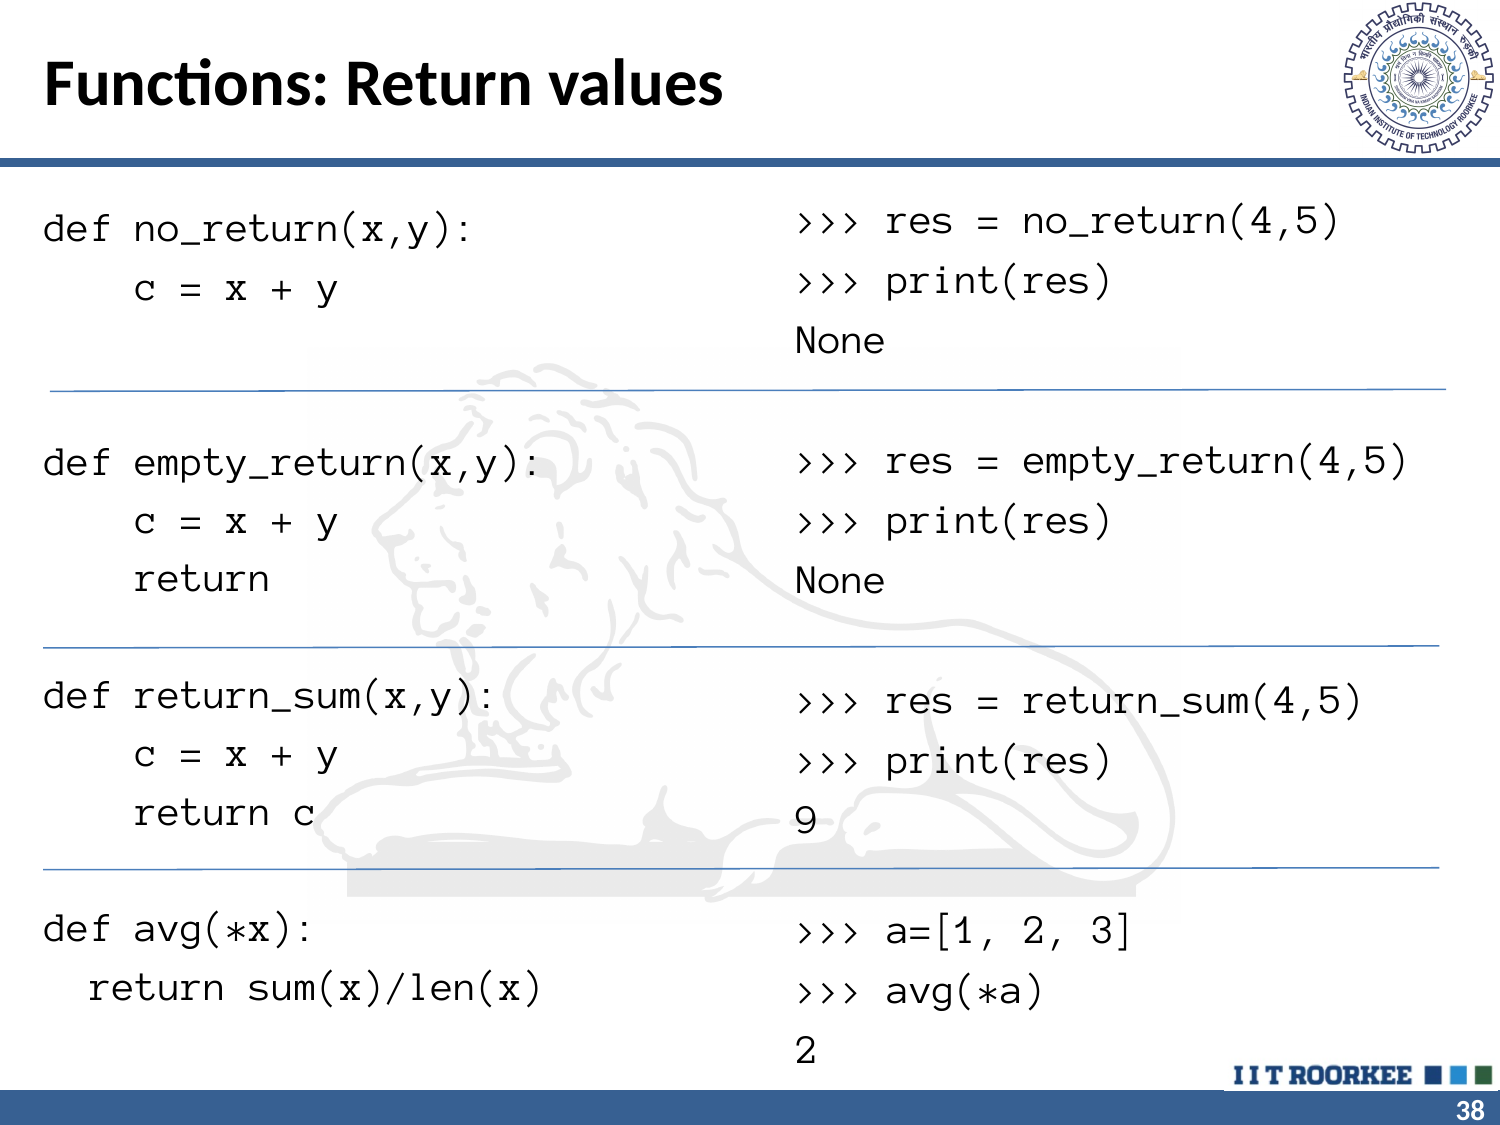

# Functions: Return values
>>> res = no_return(4,5)
>>> print(res)
None

>>> res = empty_return(4,5)
>>> print(res)
None

>>> res = return_sum(4,5)
>>> print(res)
9

>>> a=[1, 2, 3]
>>> avg(*a)
2
def no_return(x,y):
    c = x + y

def empty_return(x,y):
    c = x + y
    return

def return_sum(x,y):
    c = x + y
    return c

def avg(*x):
  return sum(x)/len(x)